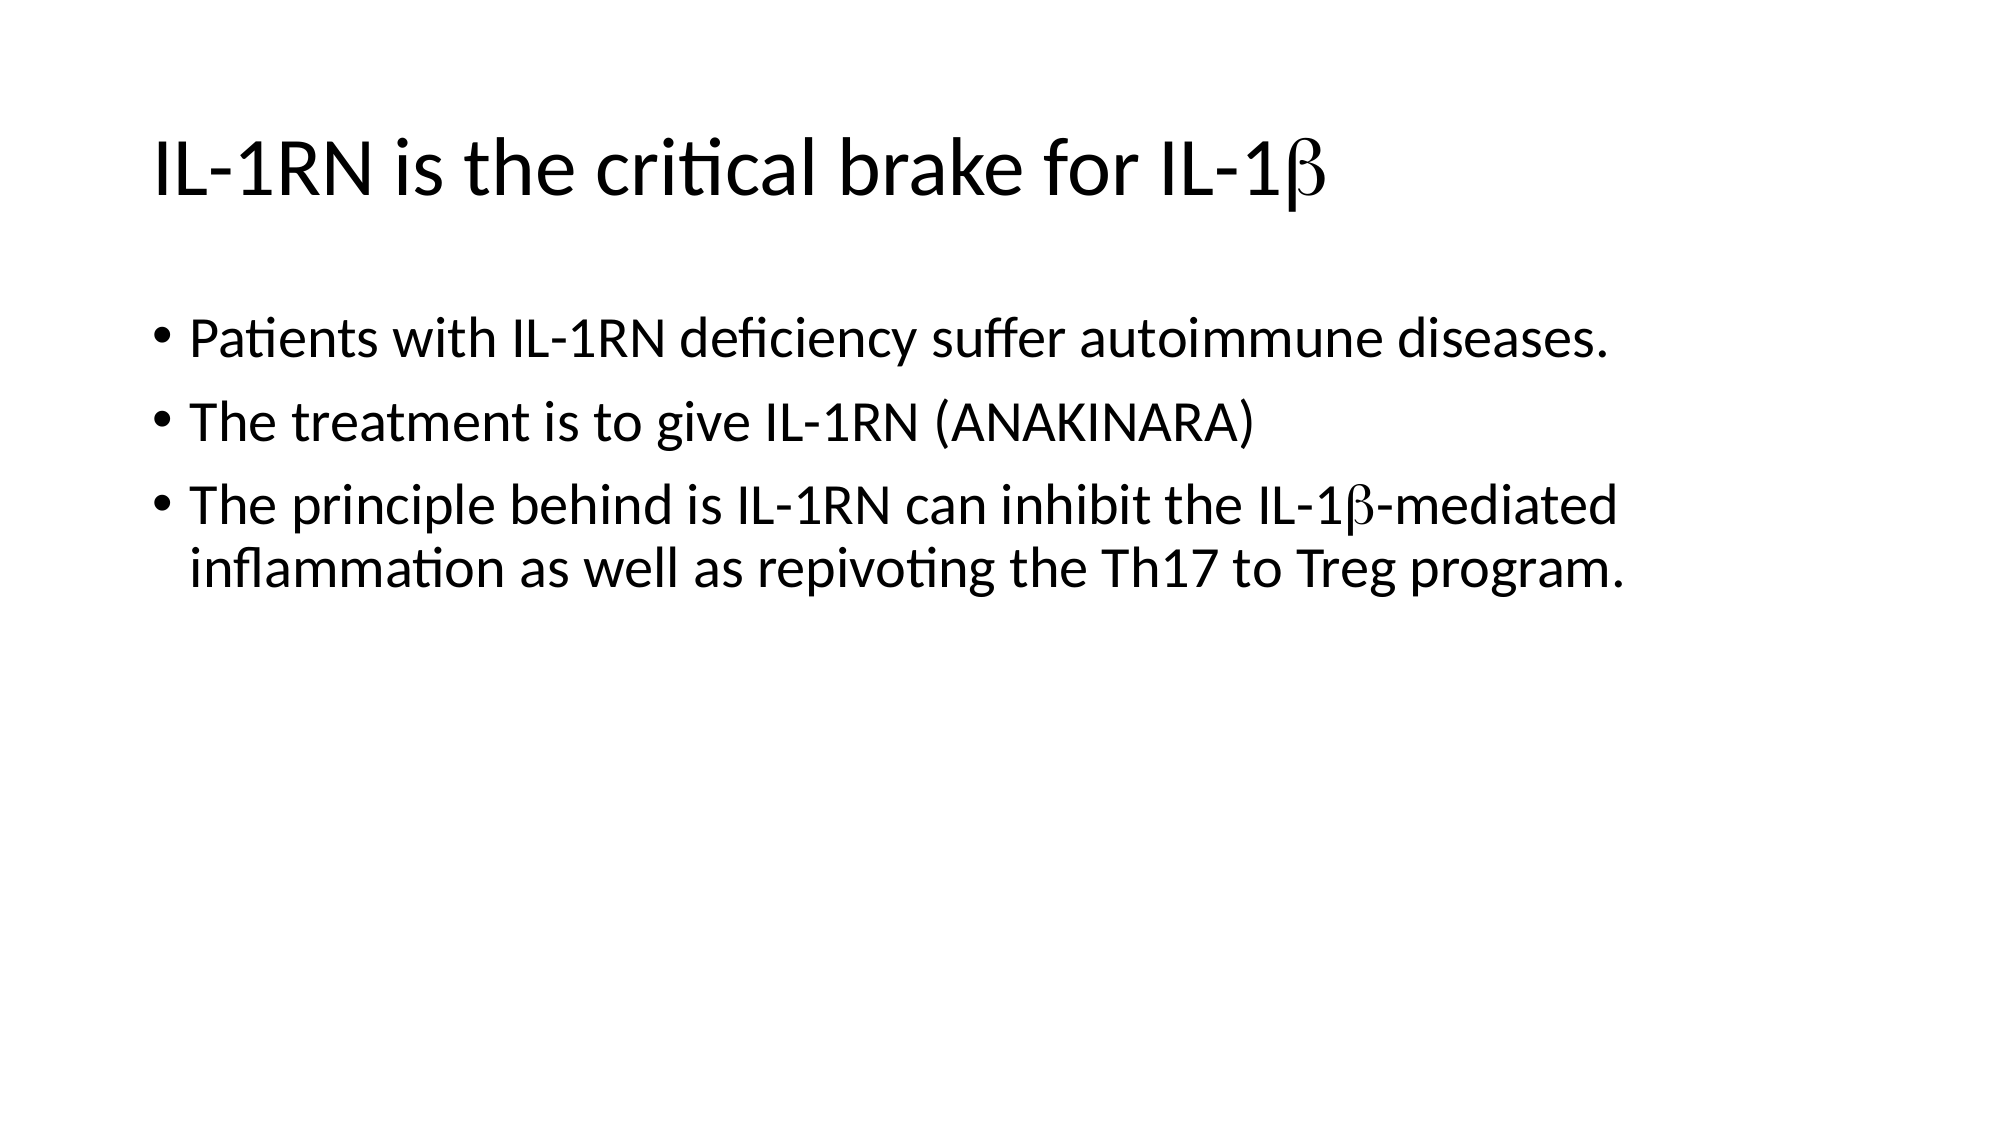

# IL-1RN is the critical brake for IL-1β
Patients with IL-1RN deficiency suffer autoimmune diseases.
The treatment is to give IL-1RN (ANAKINARA)
The principle behind is IL-1RN can inhibit the IL-1β-mediated inflammation as well as repivoting the Th17 to Treg program.